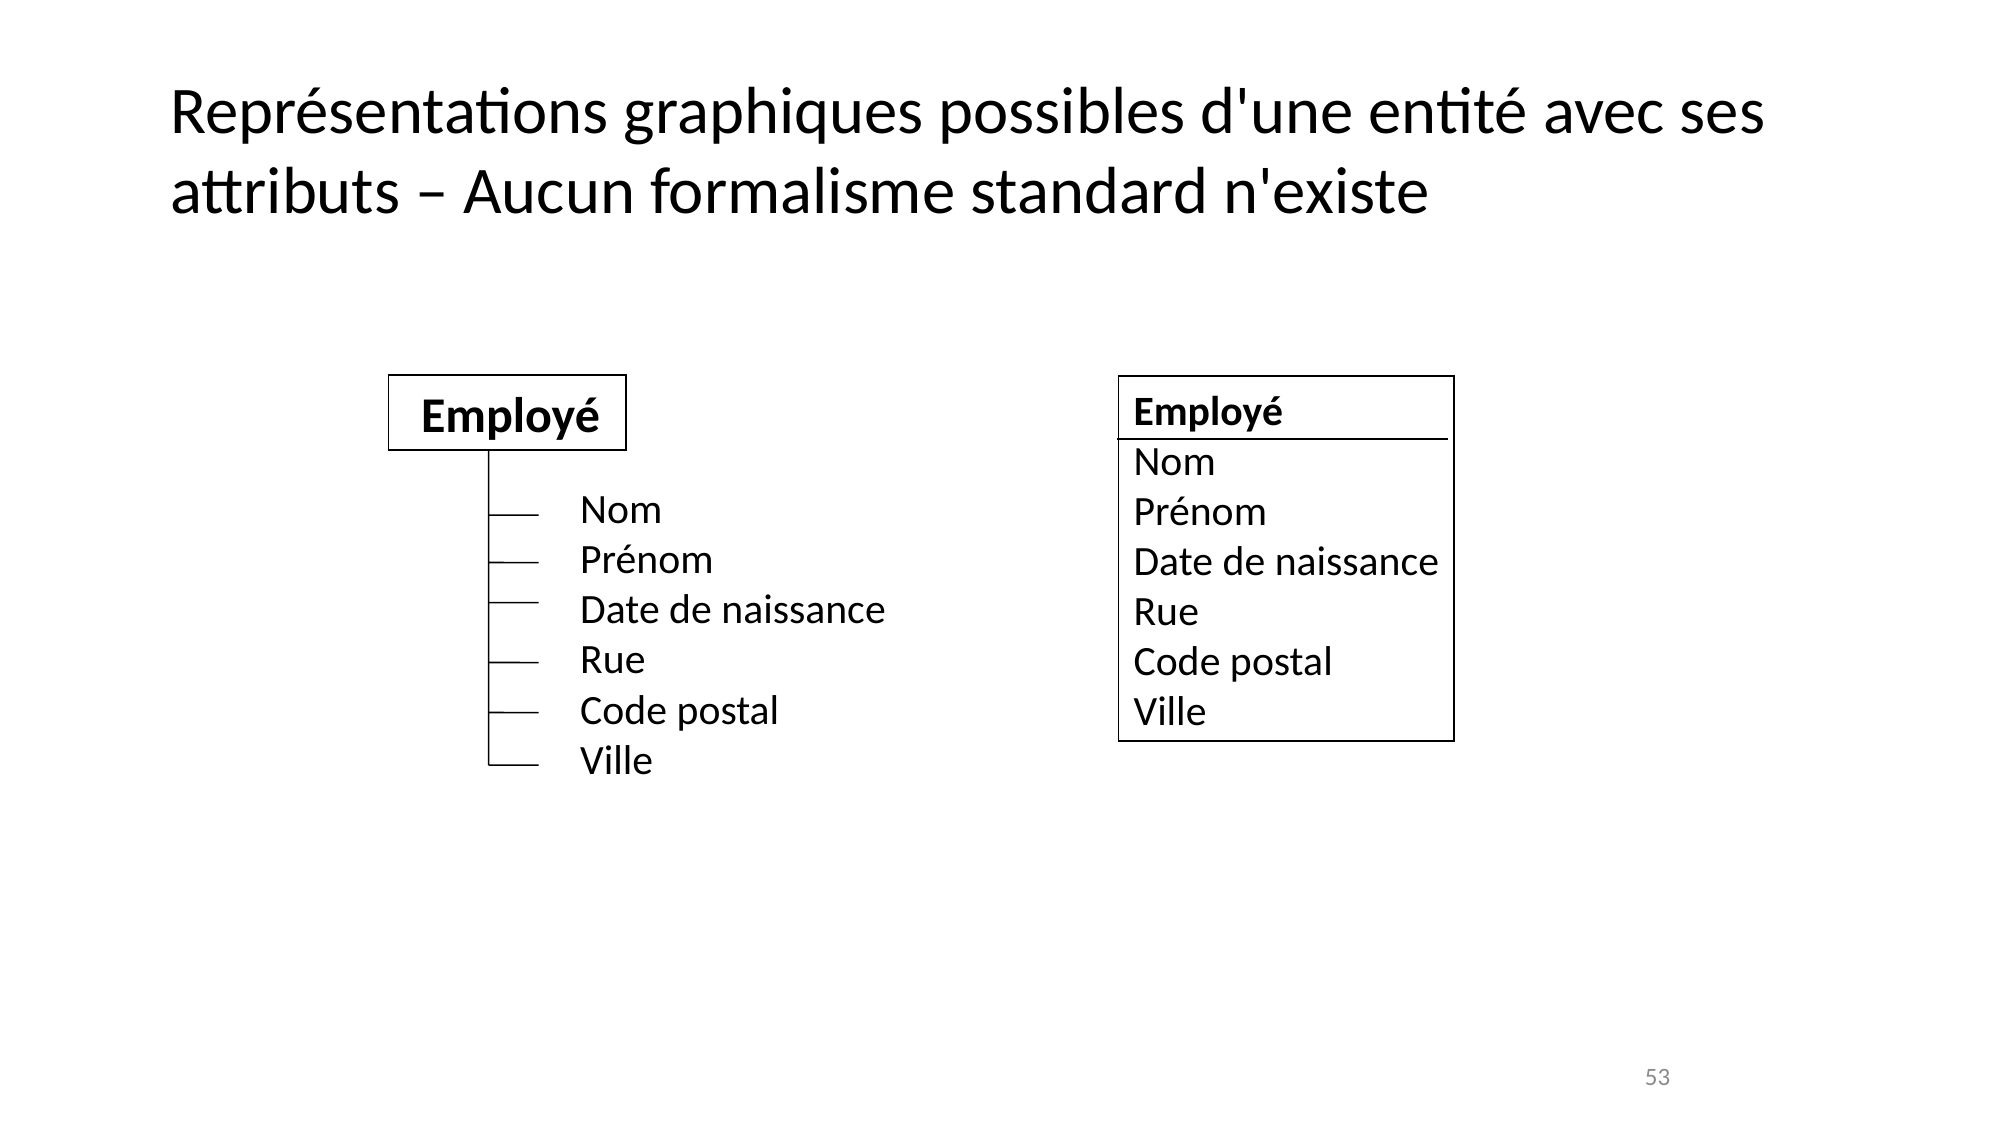

Représentations graphiques possibles d'une entité avec ses attributs – Aucun formalisme standard n'existe

Employé
Employé
Nom
Prénom
Date de naissance
Rue
Code postal
Ville

Nom
Prénom
Date de naissance
Rue
Code postal
Ville

53